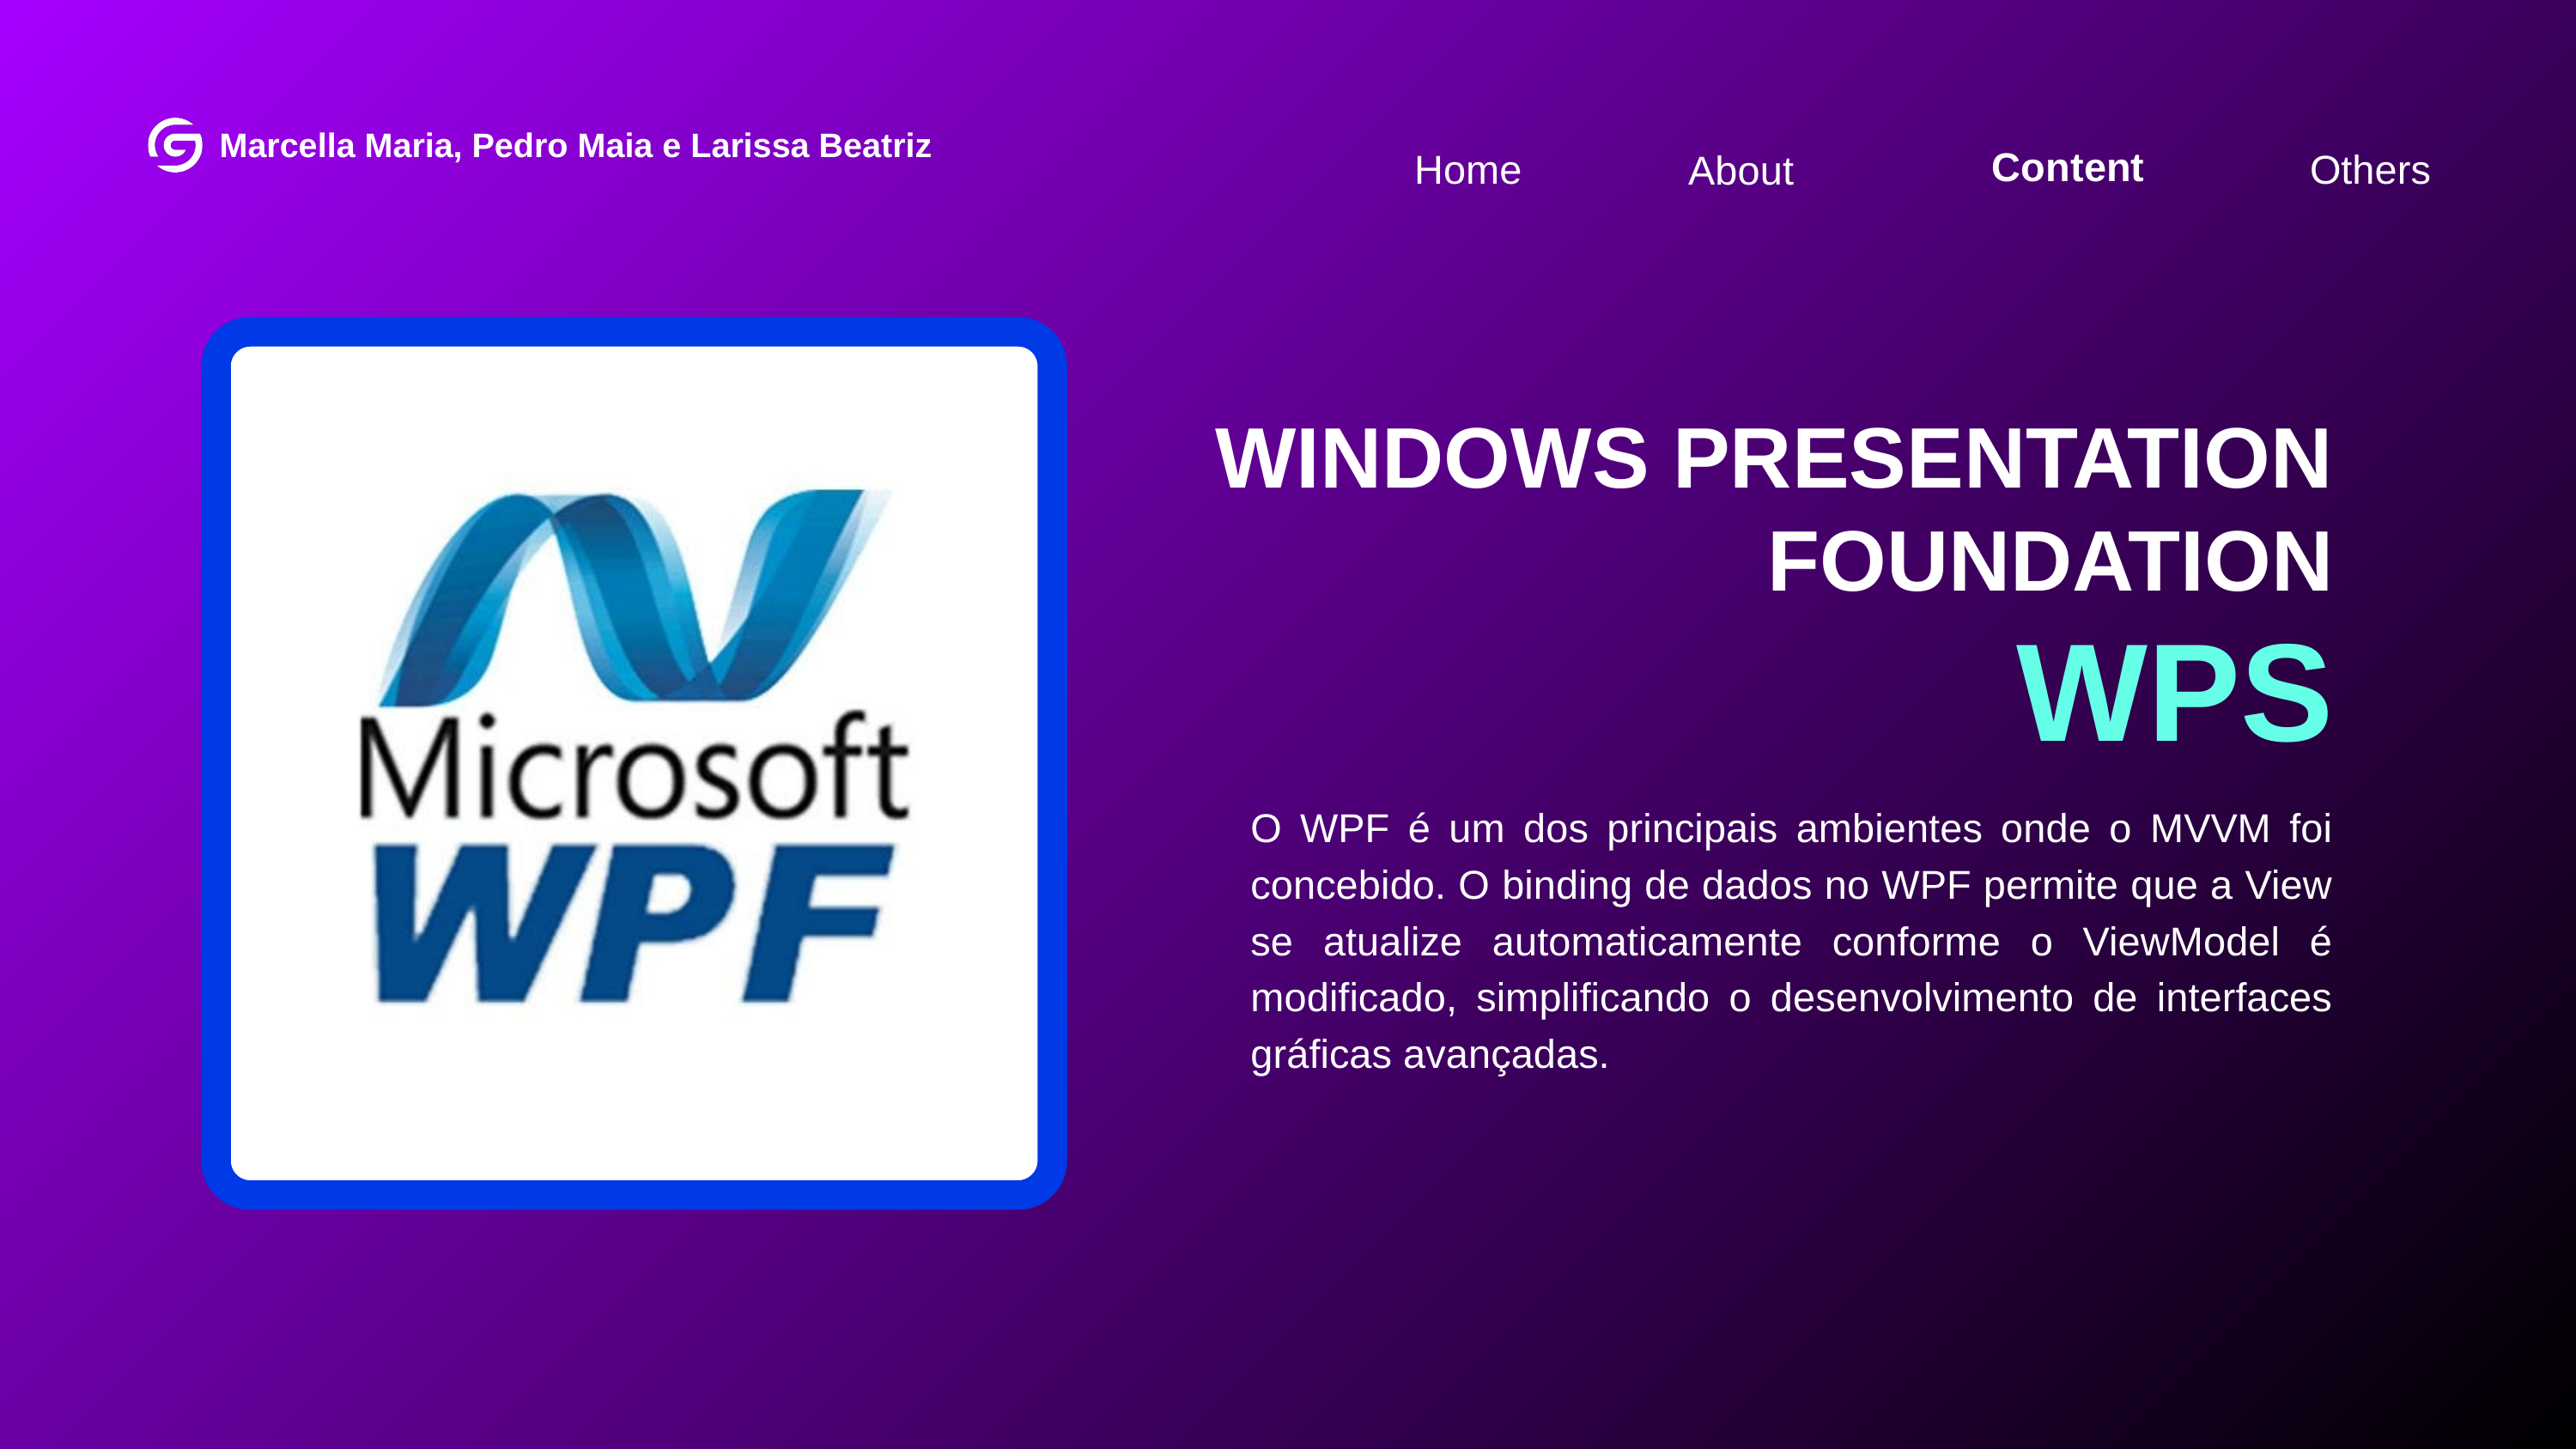

Marcella Maria, Pedro Maia e Larissa Beatriz

Content
Home
Others
About

WINDOWS PRESENTATION FOUNDATION
WPS
O WPF é um dos principais ambientes onde o MVVM foi concebido. O binding de dados no WPF permite que a View se atualize automaticamente conforme o ViewModel é modificado, simplificando o desenvolvimento de interfaces gráficas avançadas.